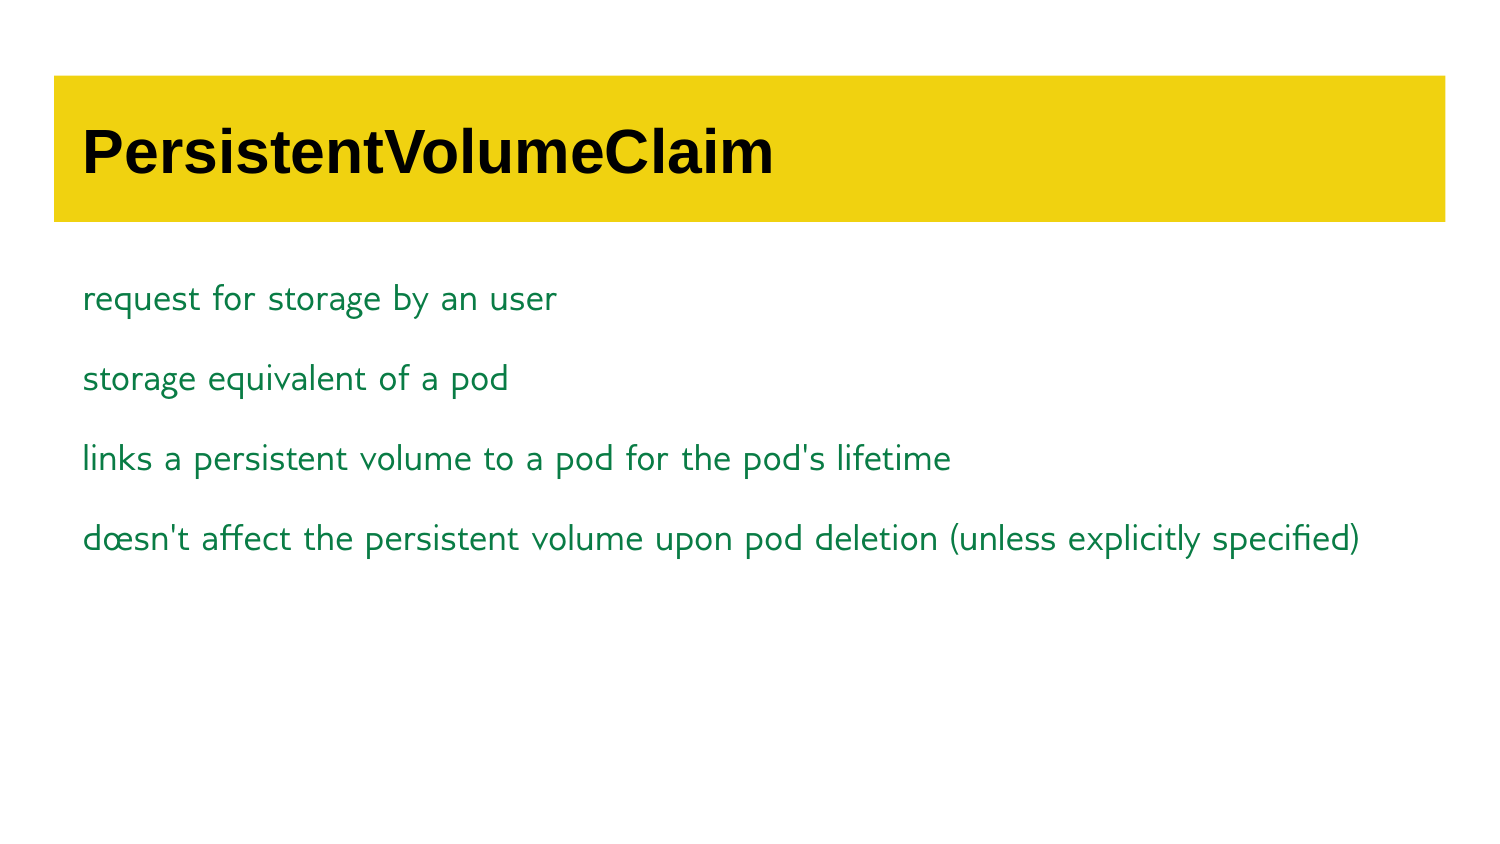

# PersistentVolumeClaim
request for storage by an user

storage equivalent of a pod

links a persistent volume to a pod for the pod's lifetime

doesn't affect the persistent volume upon pod deletion (unless explicitly specified)